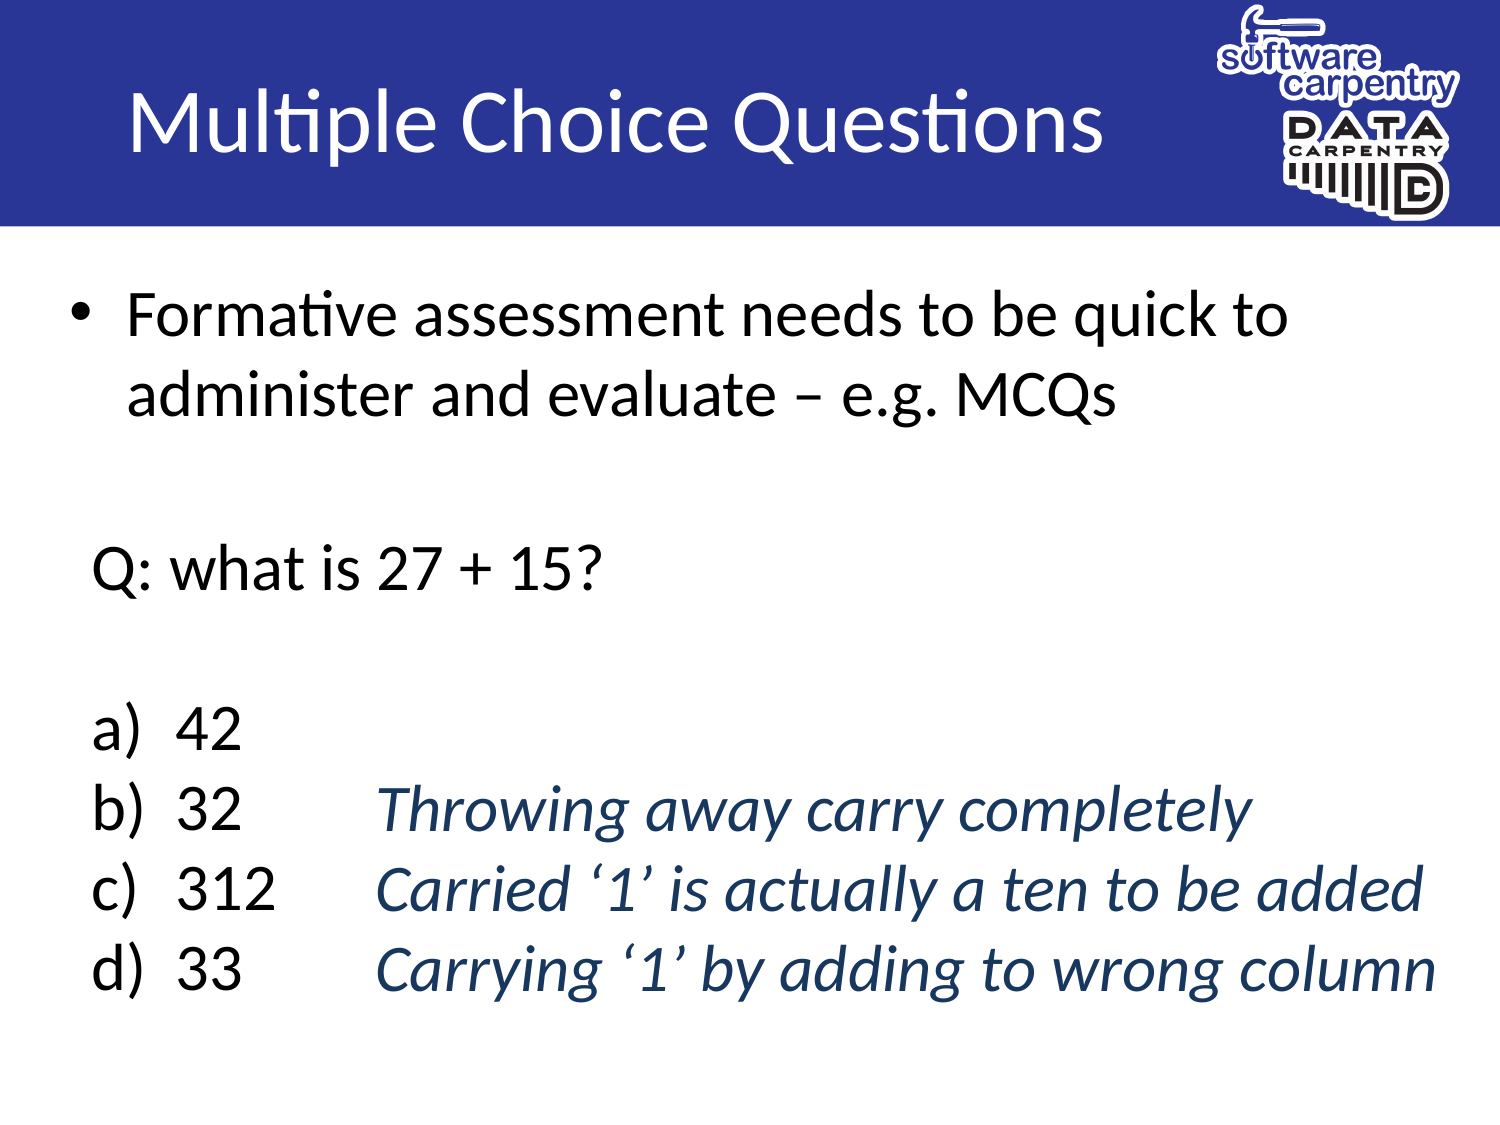

# Multiple Choice Questions
Formative assessment needs to be quick to administer and evaluate – e.g. MCQs
Q: what is 27 + 15?

42
32
312
33
Throwing away carry completely
Carried ‘1’ is actually a ten to be added
Carrying ‘1’ by adding to wrong column